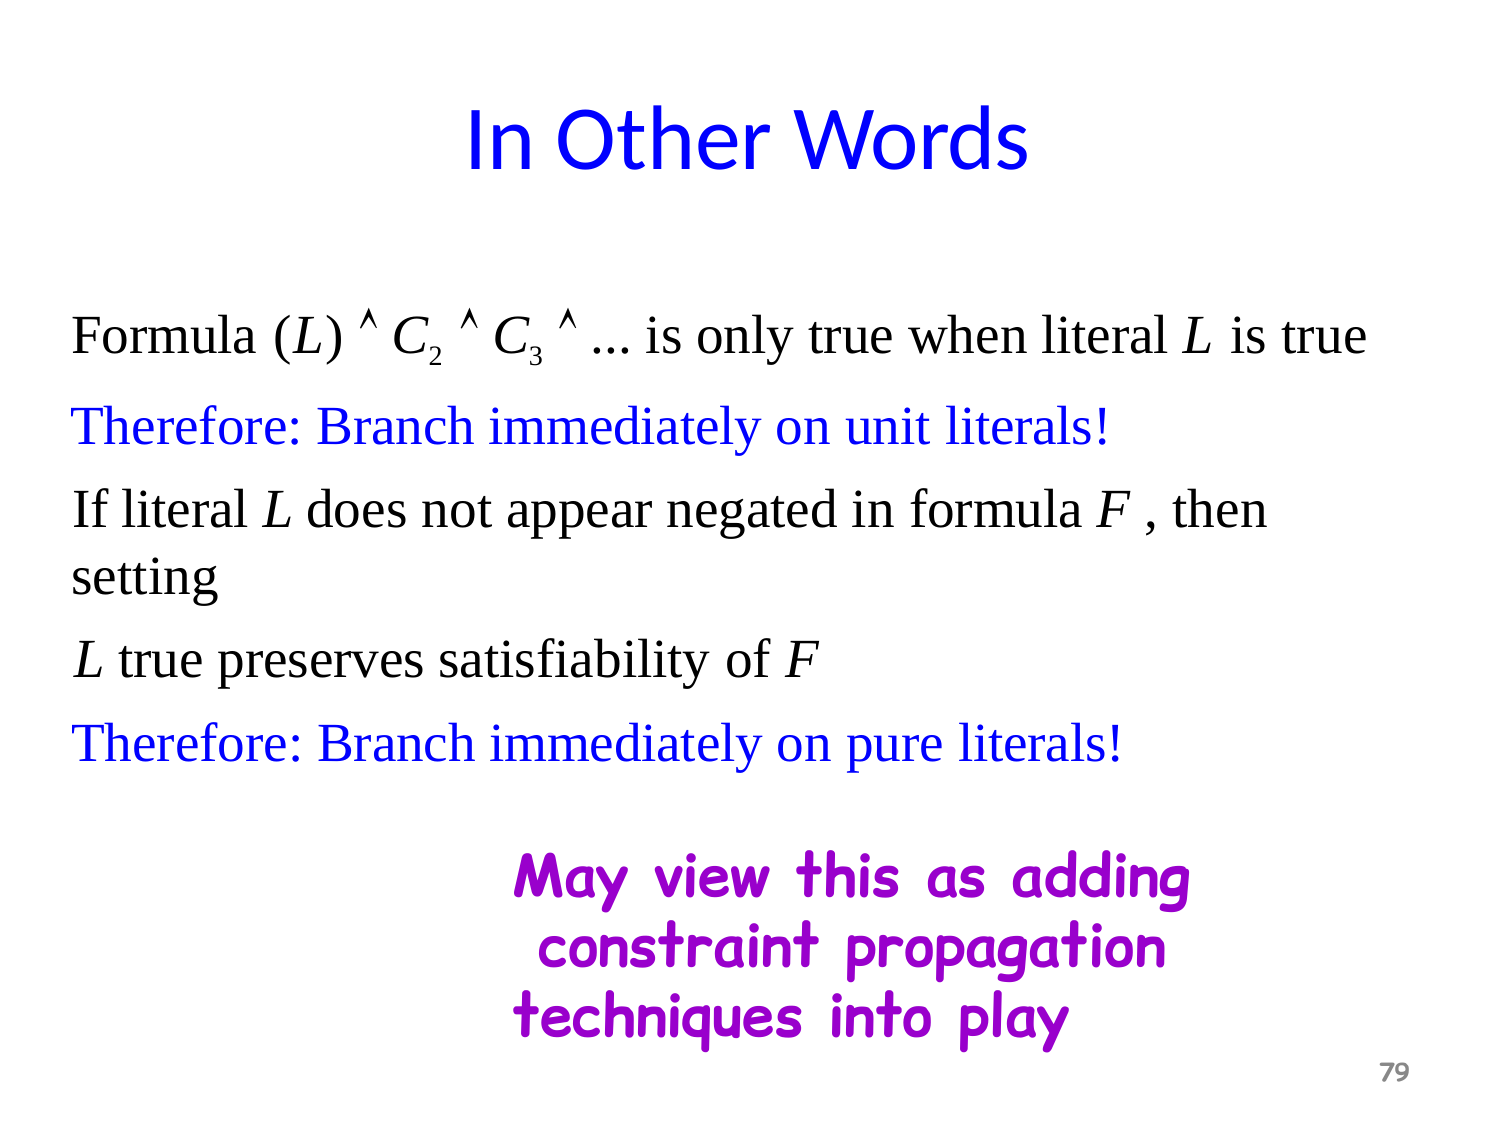

# In Other Words
Formula (L) ∧ C2 ∧ C3 ∧ ... is only true when literal L is true  Therefore: Branch immediately on unit literals!
If literal L does not appear negated in formula F , then setting
L true preserves satisfiability of F
Therefore: Branch immediately on pure literals!
May view this as adding  constraint propagation  techniques into play
79